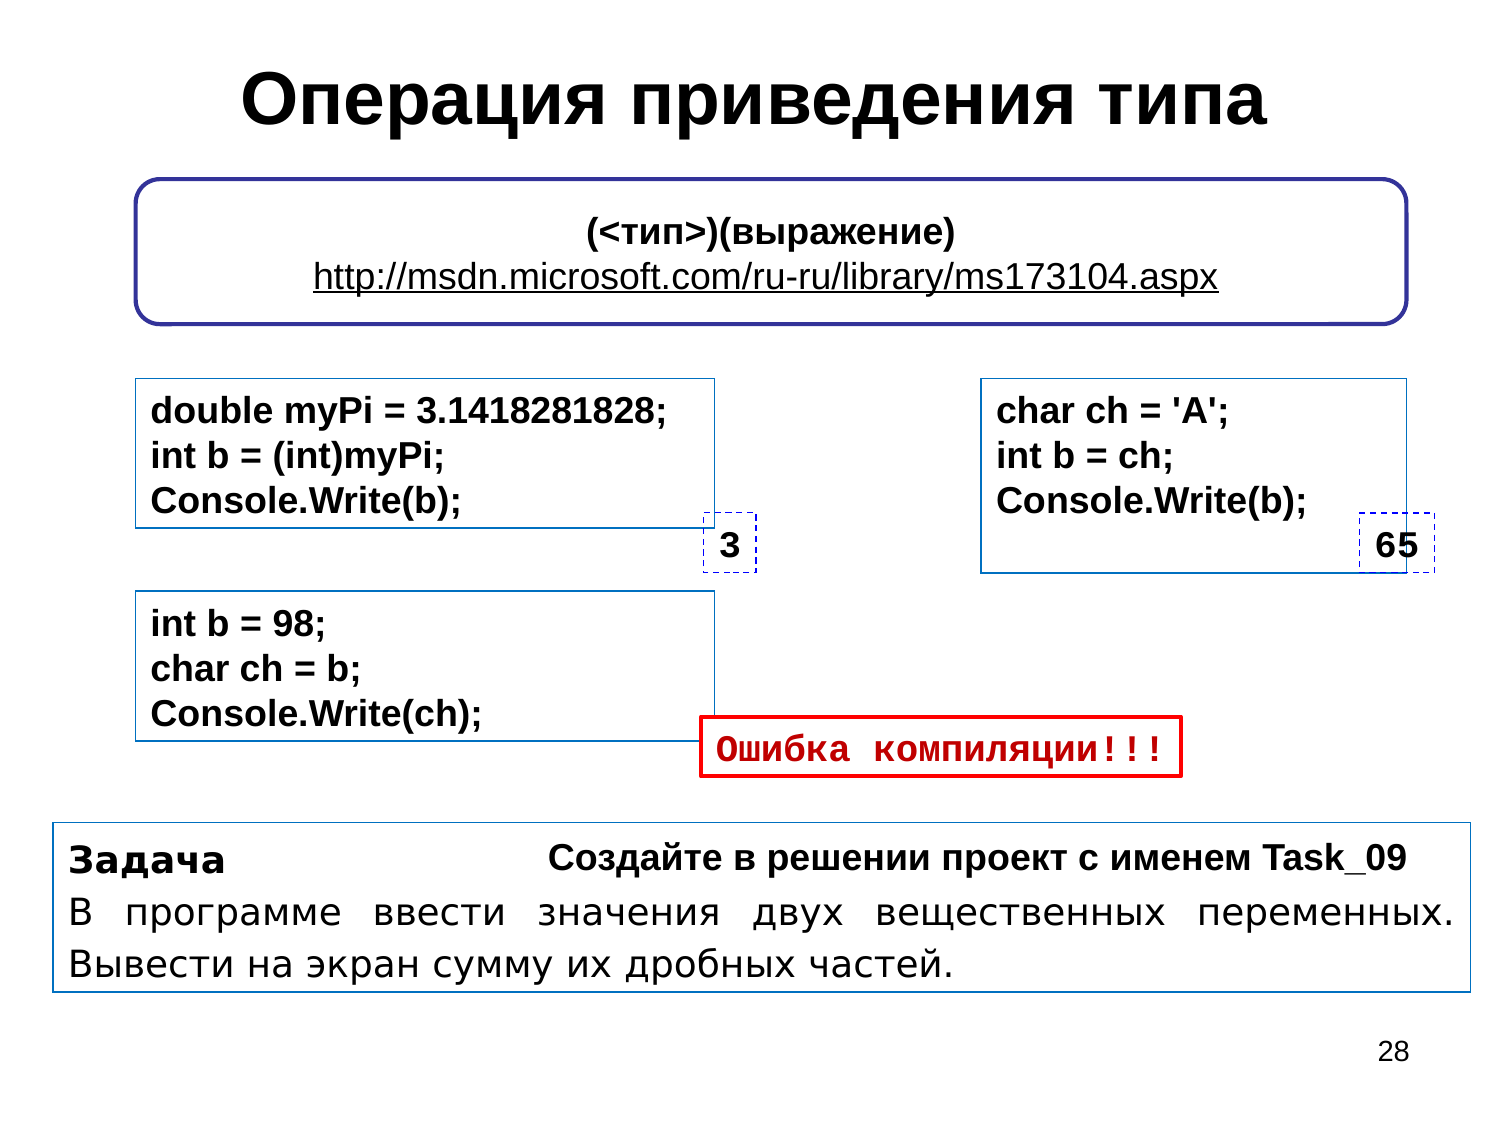

# Операция приведения типа
(<тип>)(выражение)
http://msdn.microsoft.com/ru-ru/library/ms173104.aspx
double myPi = 3.1418281828;
int b = (int)myPi;
Console.Write(b);
char ch = 'A';
int b = ch;
Console.Write(b);
3
65
int b = 98;
char ch = b;
Console.Write(ch);
Ошибка компиляции!!!
Задача
В программе ввести значения двух вещественных переменных. Вывести на экран сумму их дробных частей.
Создайте в решении проект с именем Task_09
28